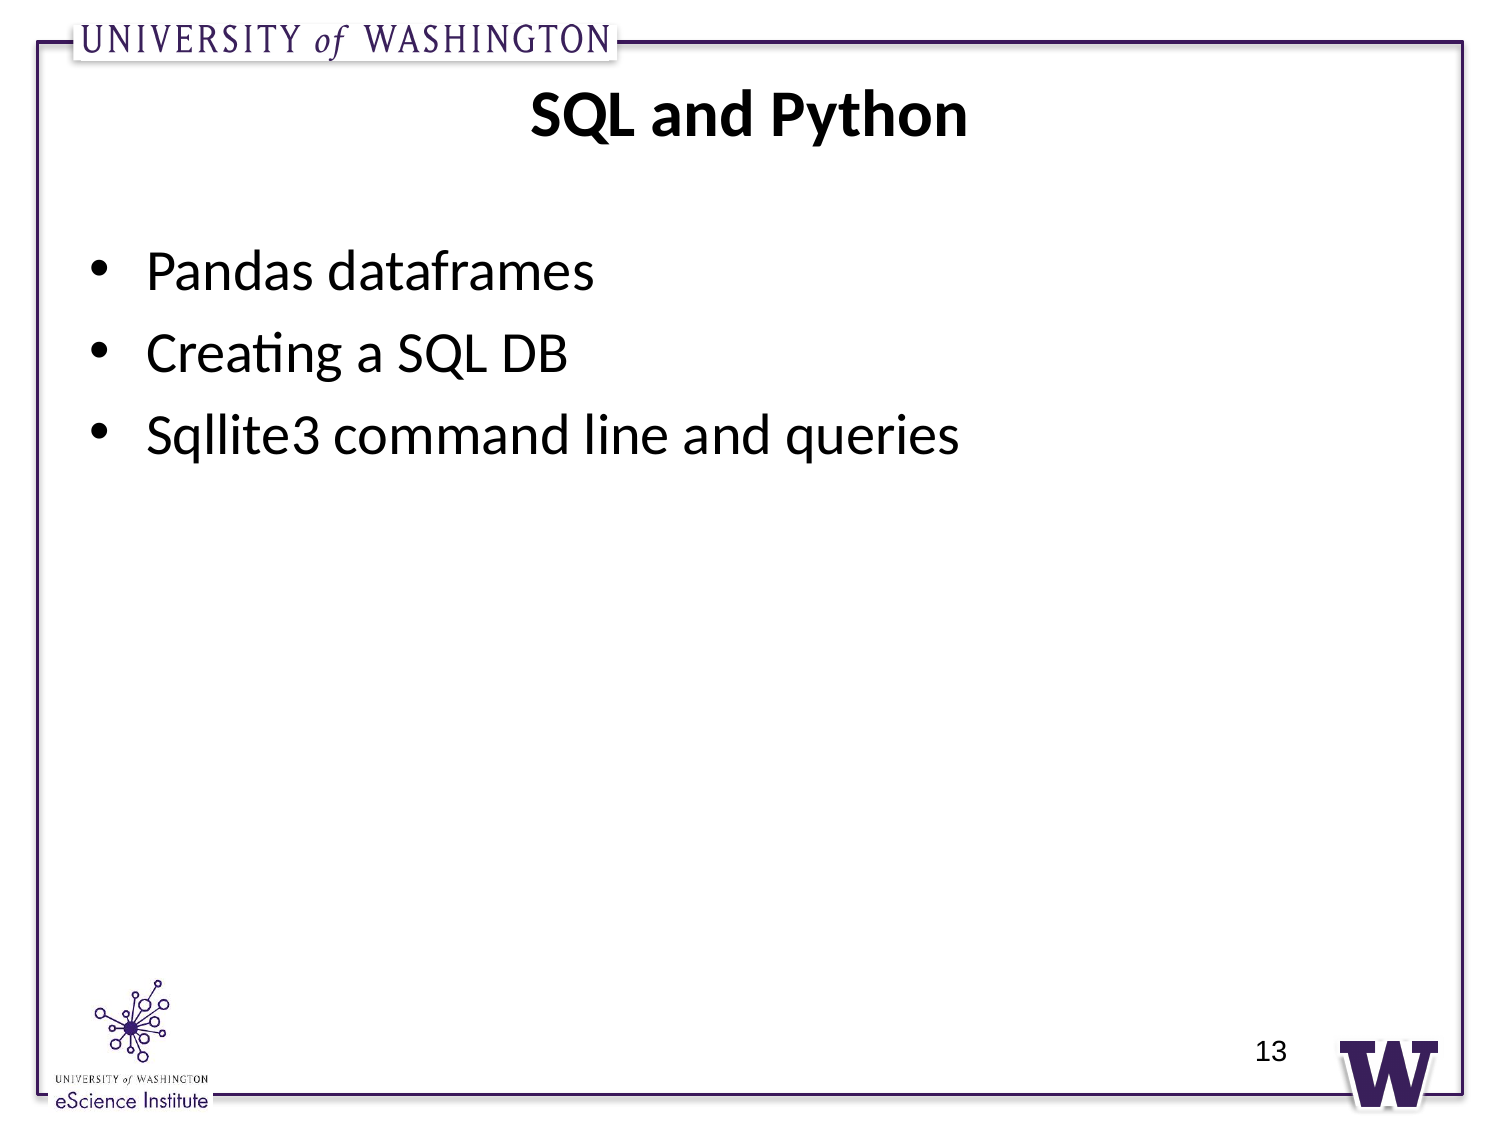

# SQL and Python
Pandas dataframes
Creating a SQL DB
Sqllite3 command line and queries

13